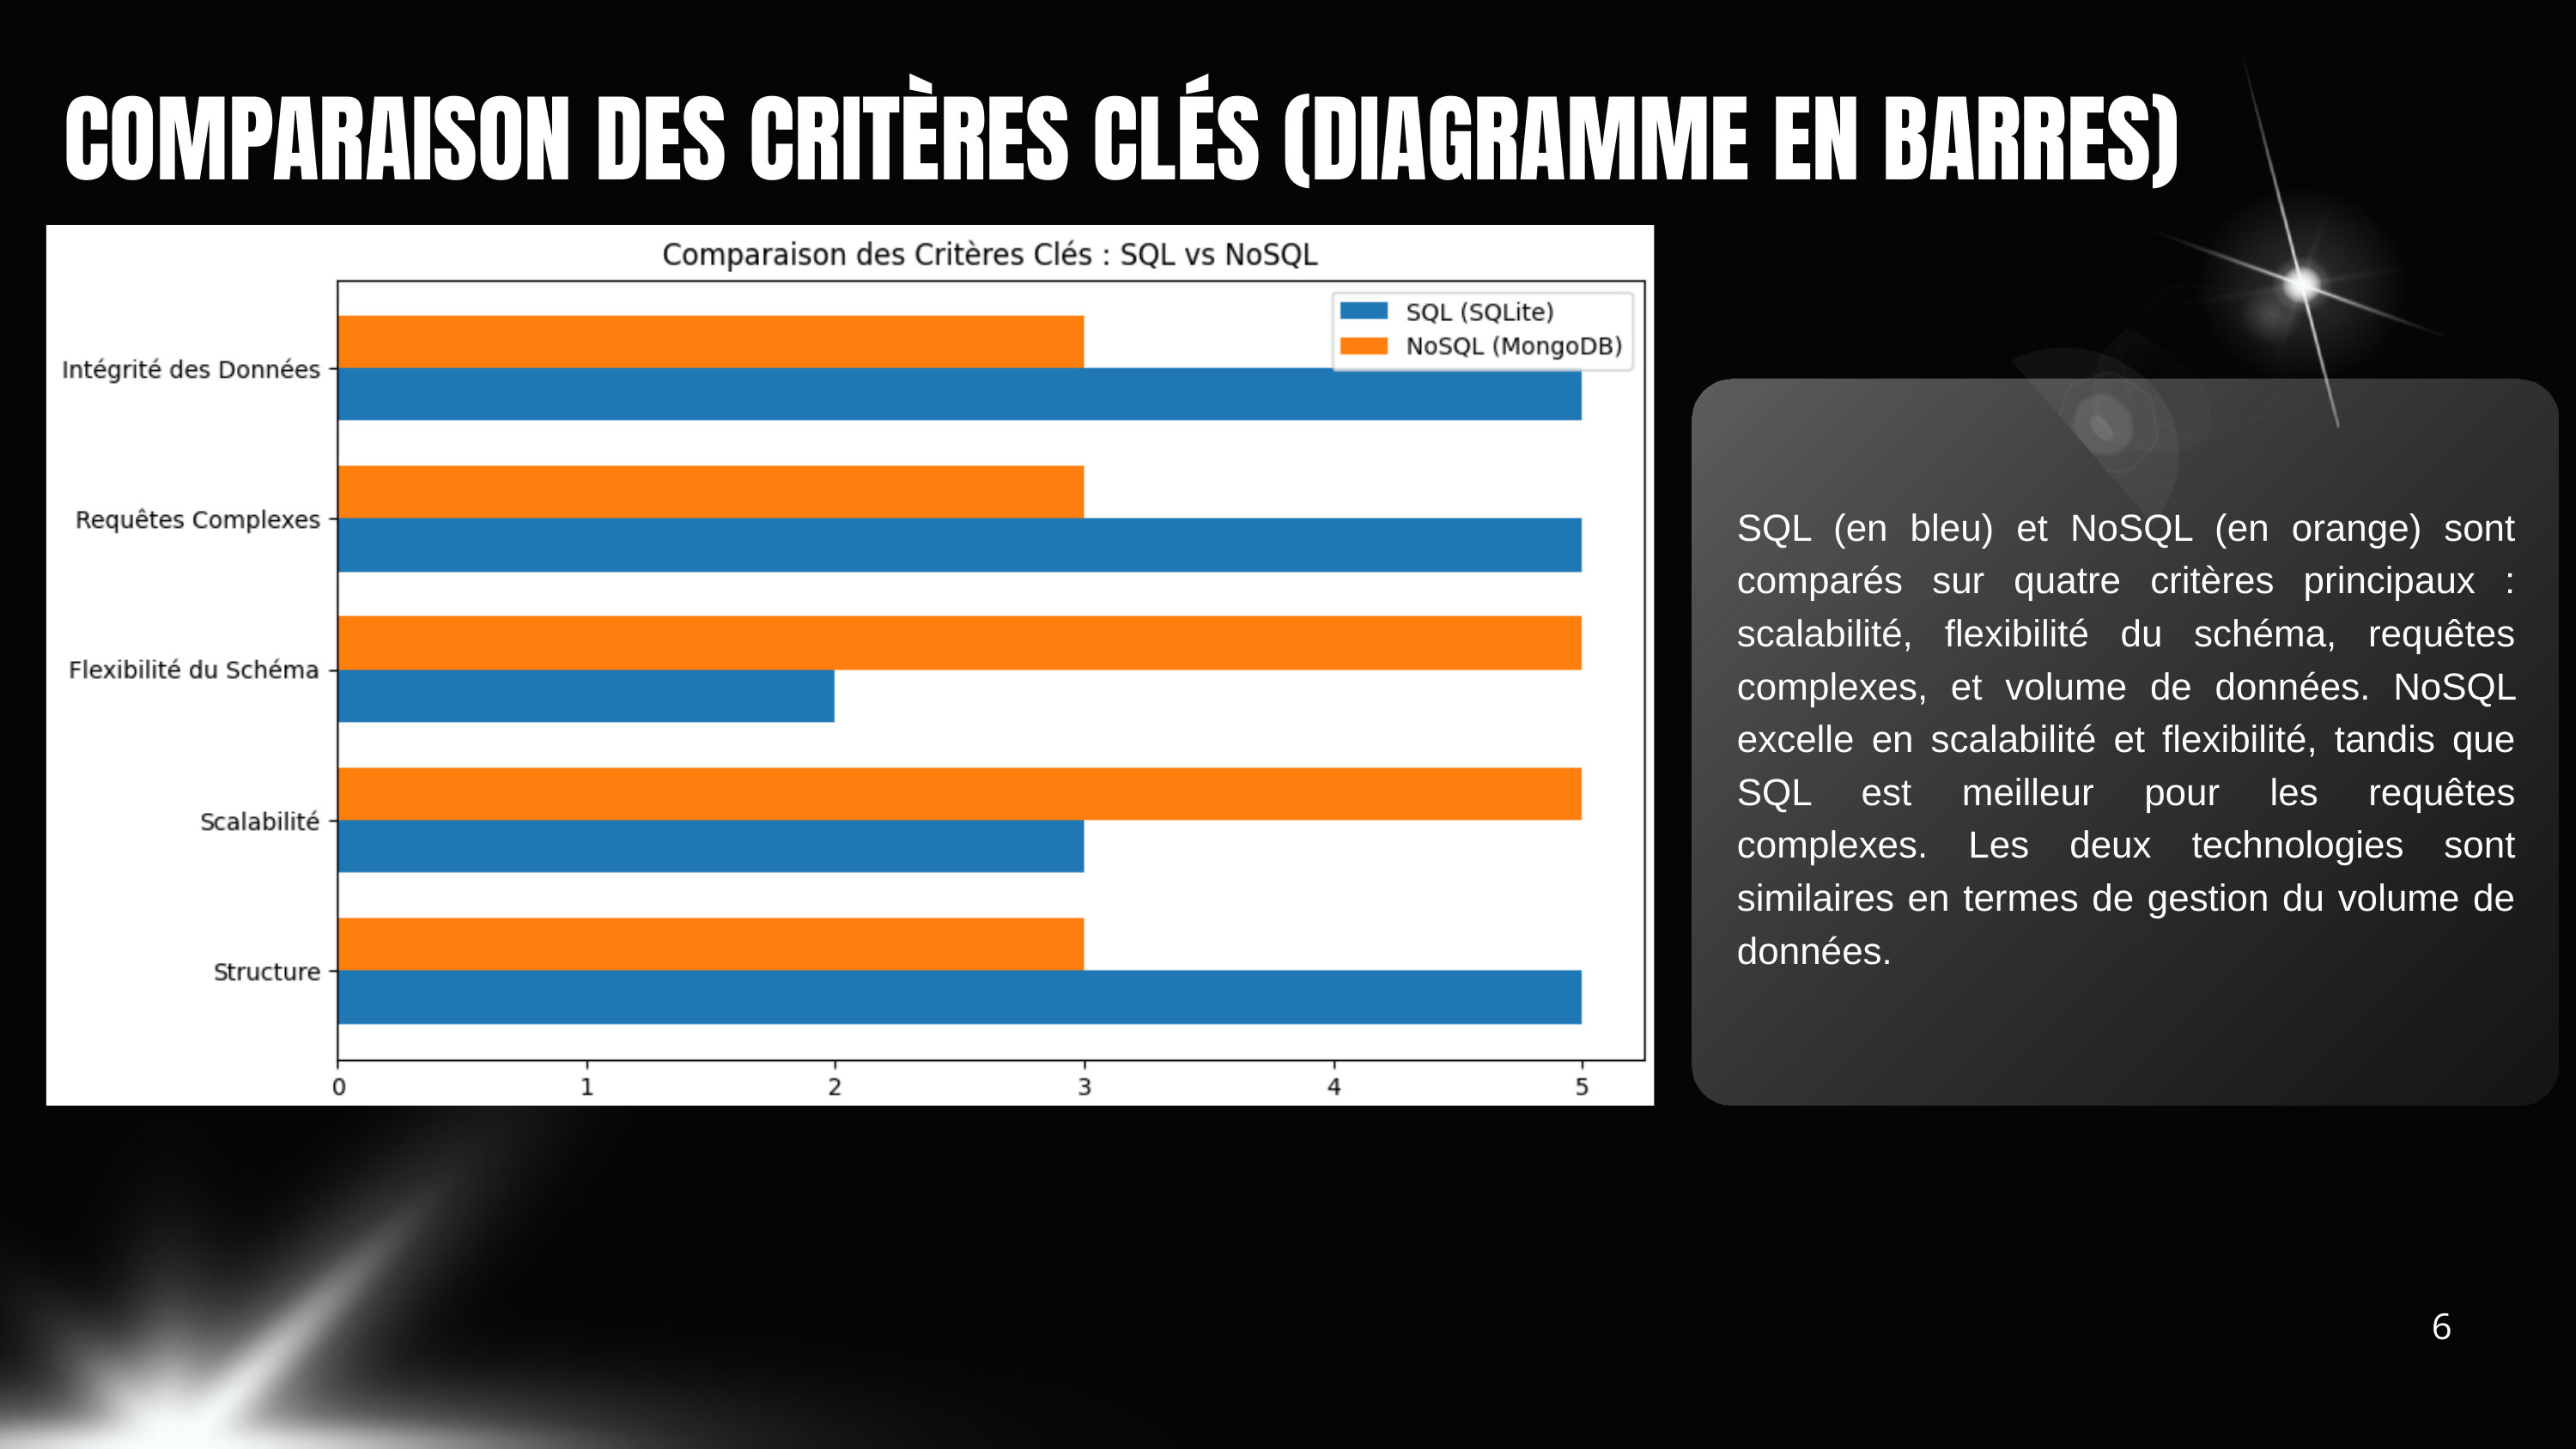

COMPARAISON DES CRITÈRES CLÉS (DIAGRAMME EN BARRES)

SQL (en bleu) et NoSQL (en orange) sont comparés sur quatre critères principaux : scalabilité, flexibilité du schéma, requêtes complexes, et volume de données. NoSQL excelle en scalabilité et flexibilité, tandis que SQL est meilleur pour les requêtes complexes. Les deux technologies sont similaires en termes de gestion du volume de données.

6